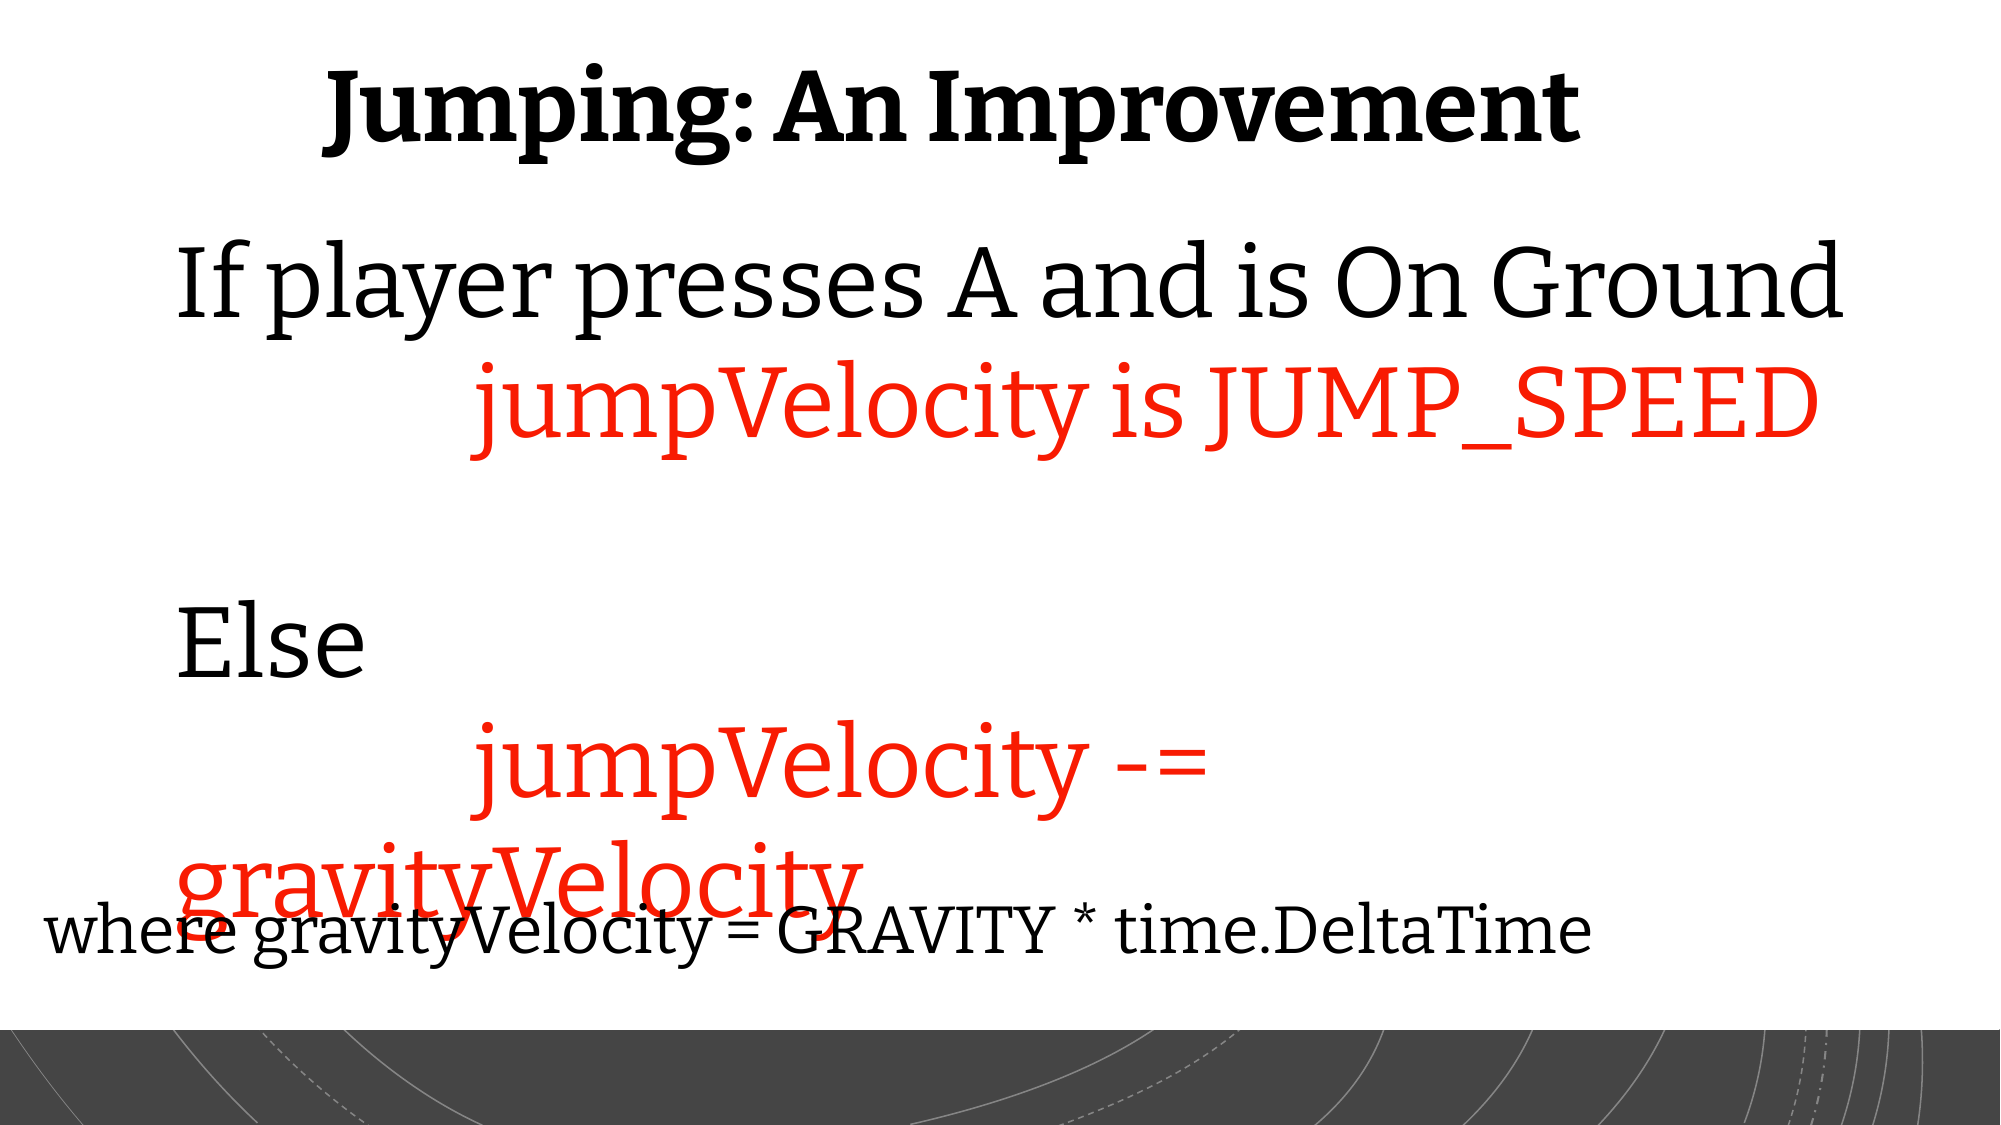

Jumping: An Improvement
If player presses A and is On Ground
		jumpVelocity is JUMP_SPEED

Else
		jumpVelocity -= gravityVelocity

where gravityVelocity = GRAVITY * time.DeltaTime